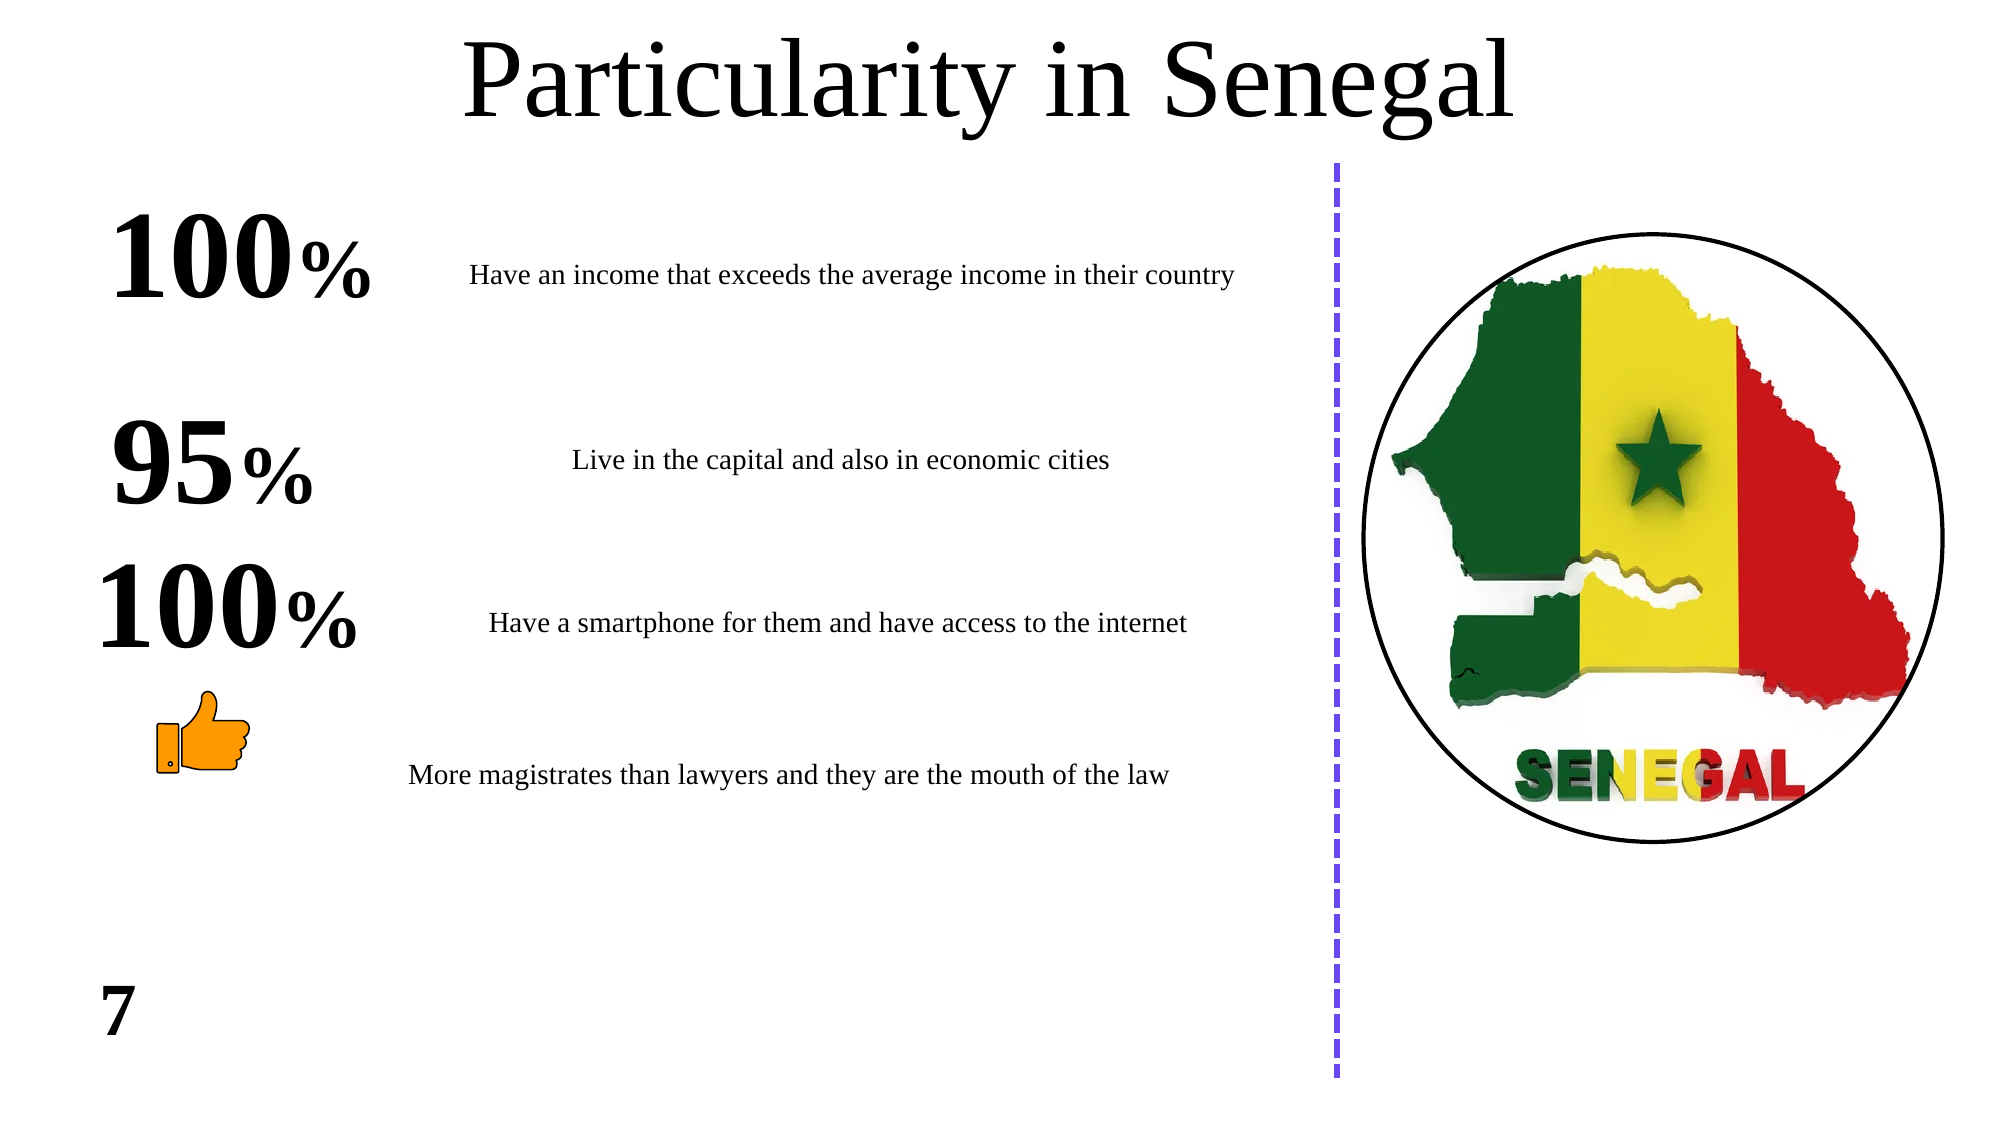

Particularity in Senegal
100%
Have an income that exceeds the average income in their country

95%
Live in the capital and also in economic cities
100%
Have a smartphone for them and have access to the internet

More magistrates than lawyers and they are the mouth of the law
7